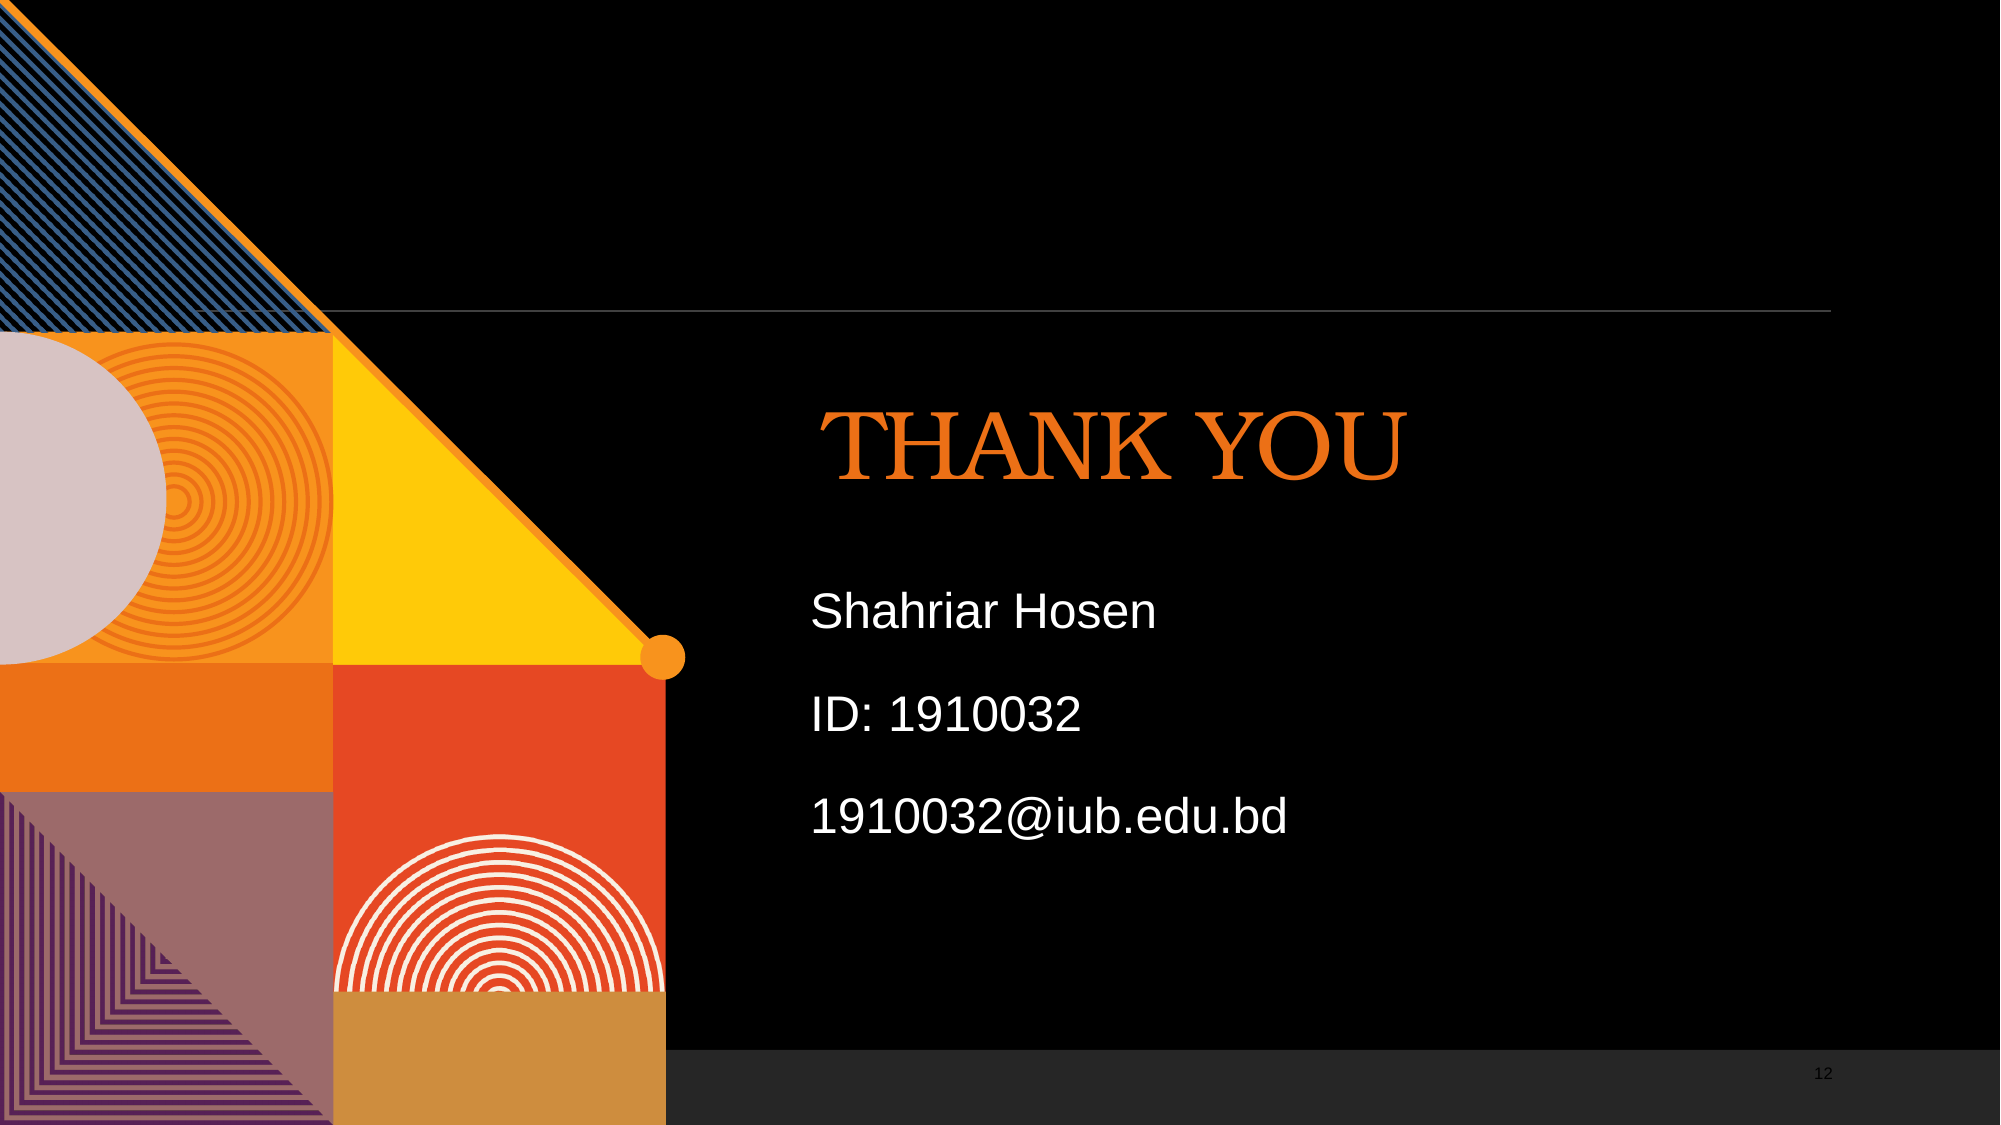

# THANK YOU
Shahriar Hosen
ID: 1910032
1910032@iub.edu.bd
12